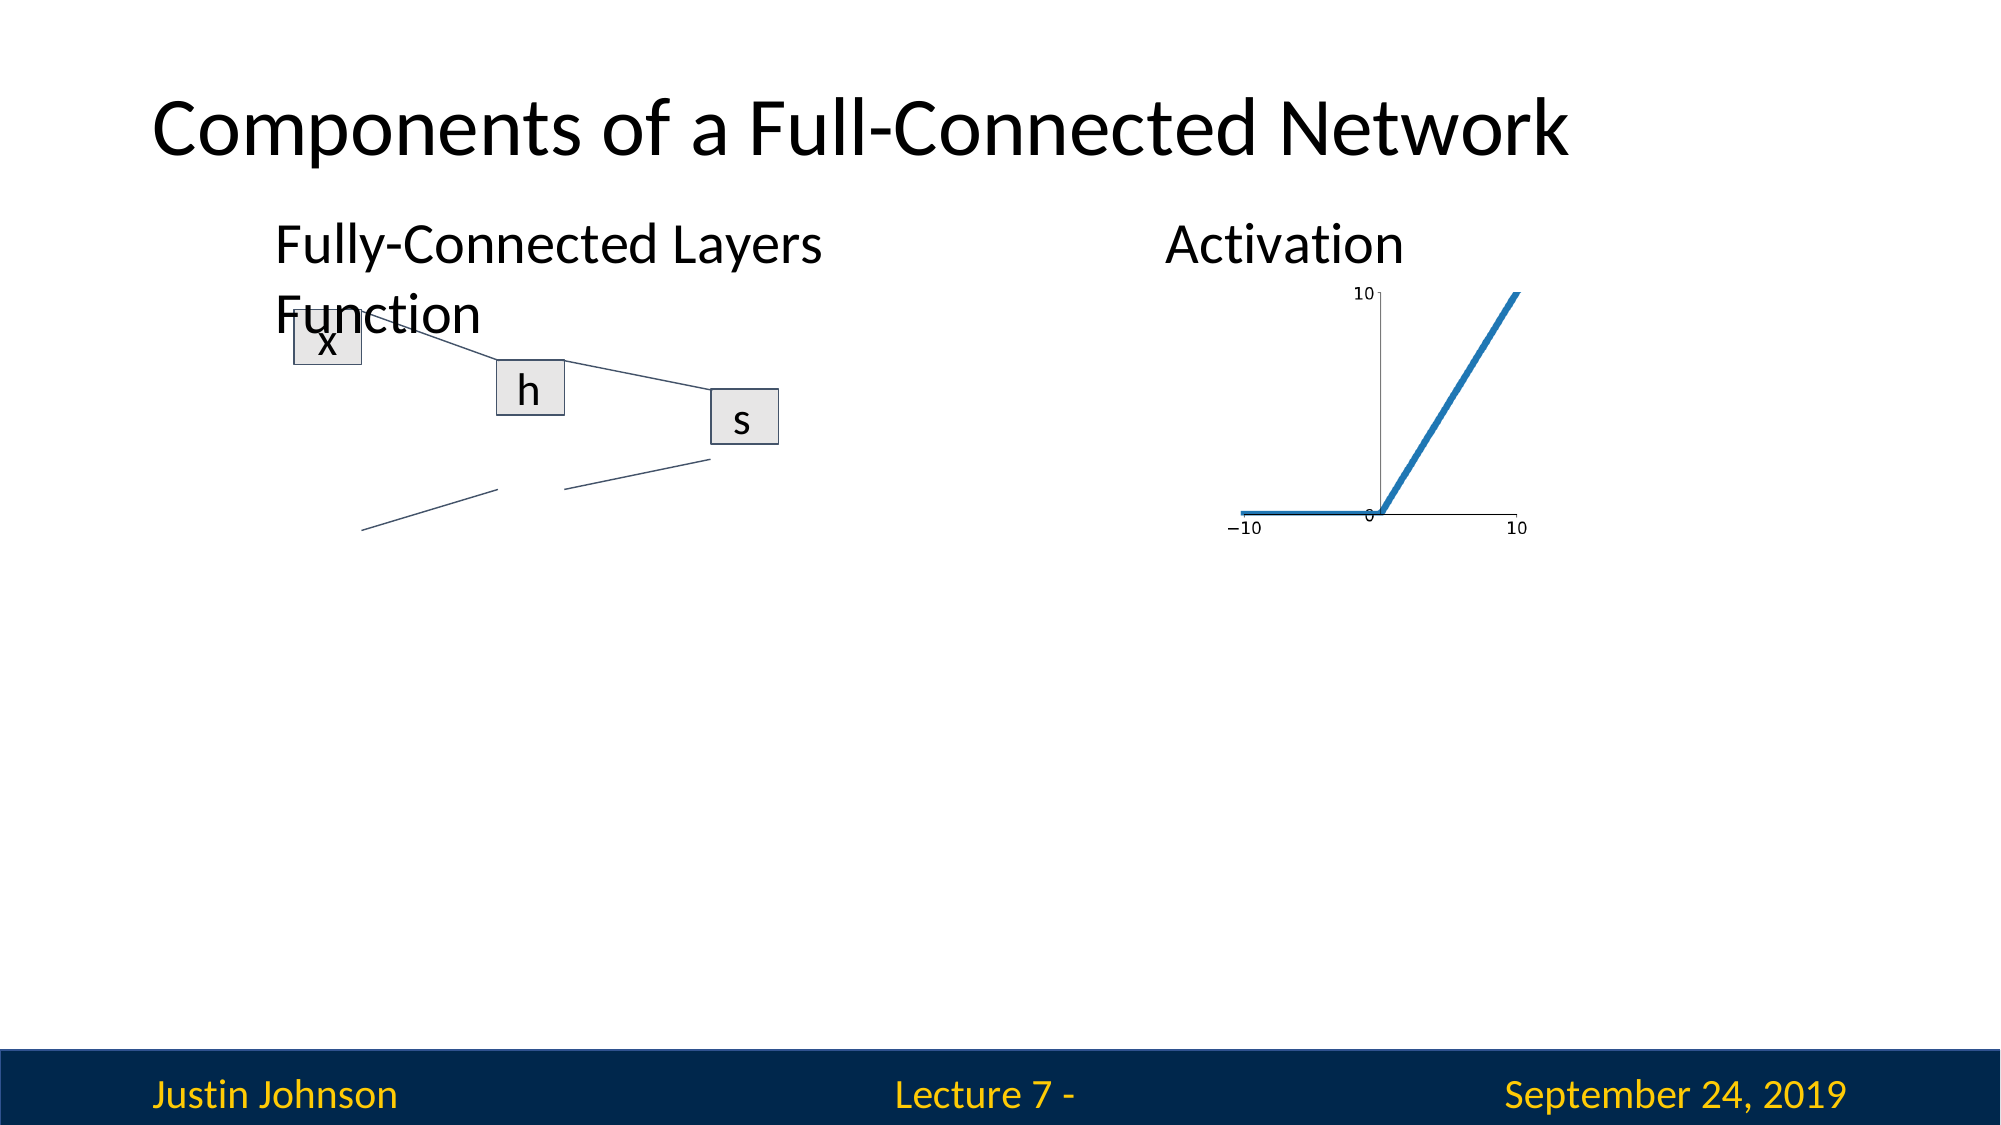

# Components of a Full-Connected Network
Fully-Connected Layers	Activation Function

x

h

s

Justin Johnson
September 24, 2019
Lecture 7 - 20